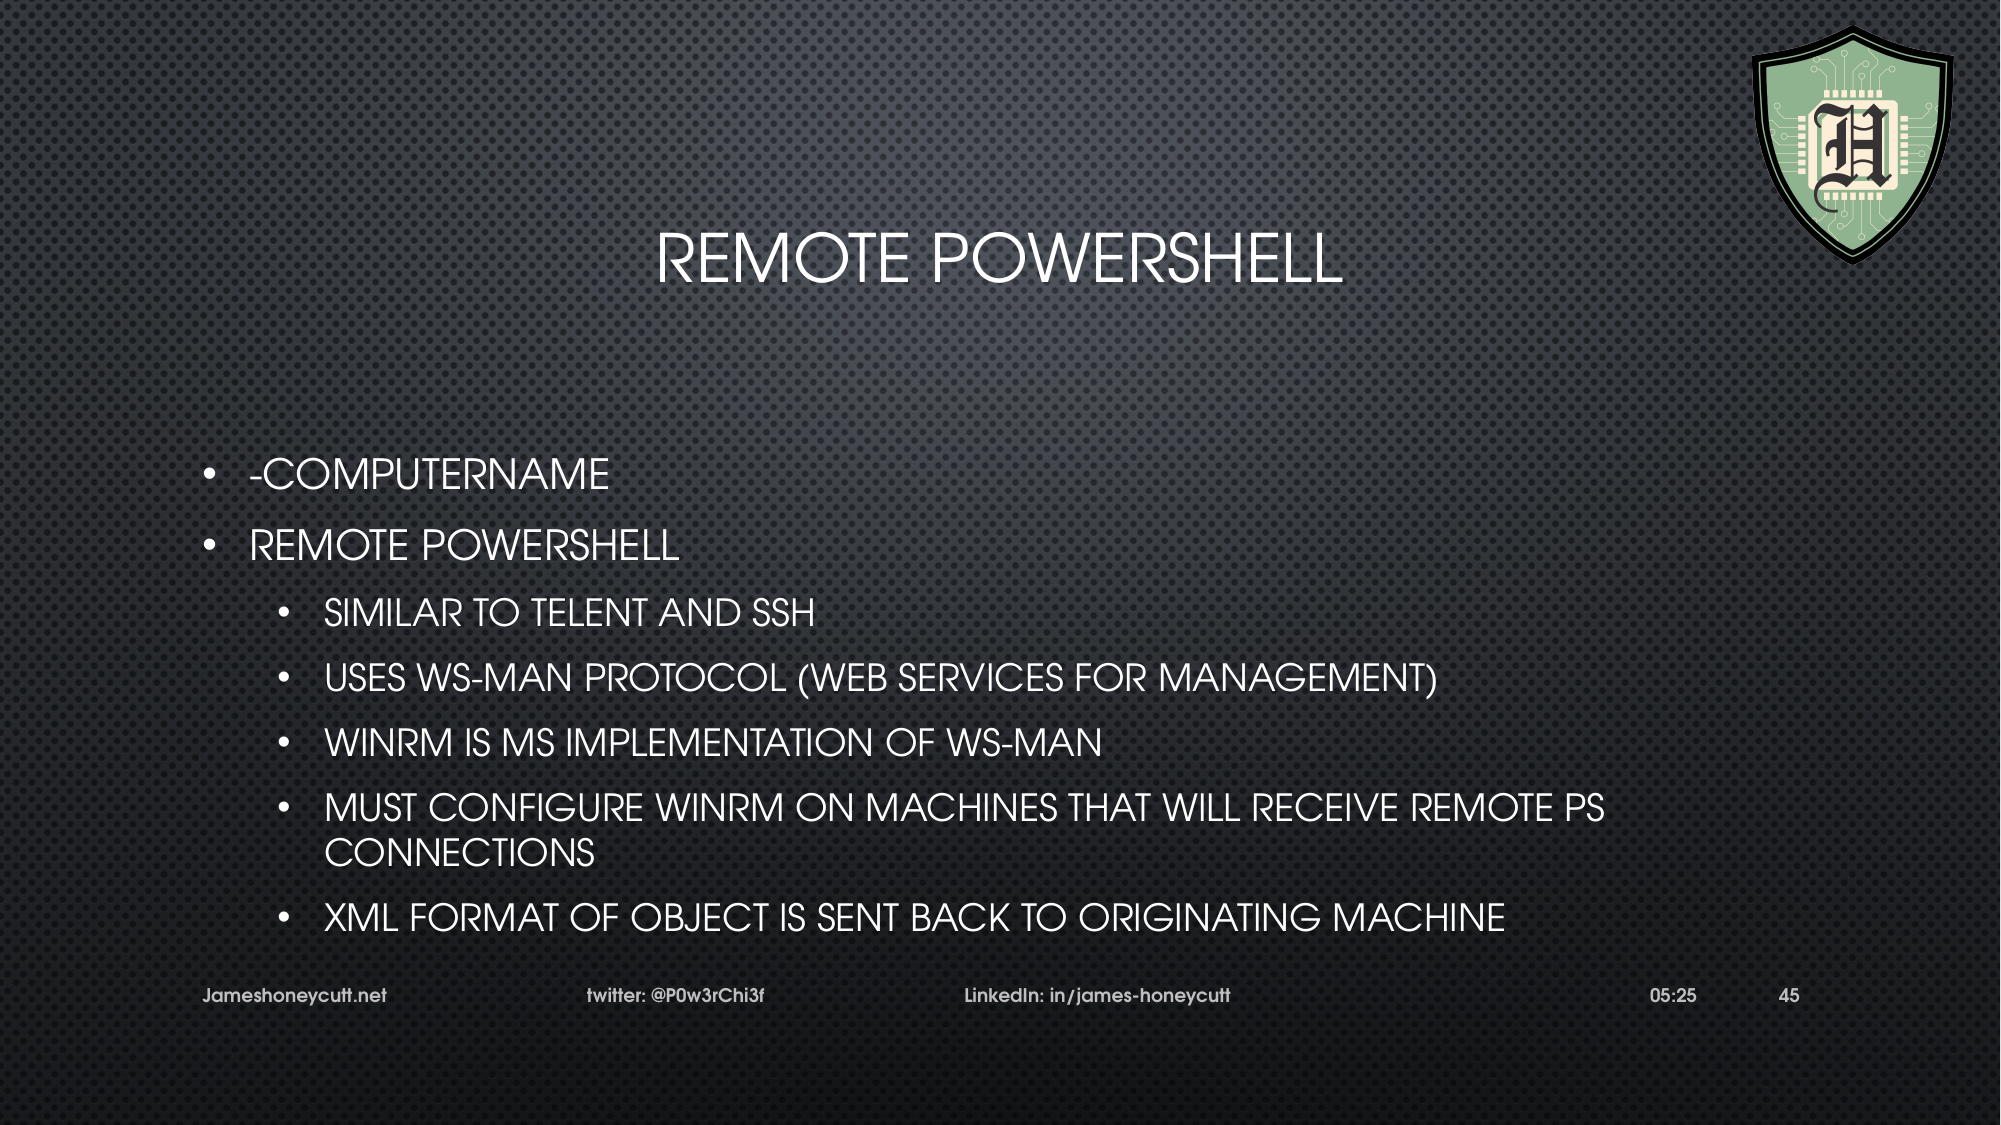

# Remote PowerShell
-computername
Remote PowerShell
Similar to Telent and SSH
Uses WS-Man protocol (Web Services for Management)
WinRM is MS implementation of WS-MAN
Must configure WinRM on machines that will receive remote PS connections
XML format of object is sent back to originating machine
Jameshoneycutt.net                                      twitter: @P0w3rChi3f                                      LinkedIn: in/james-honeycutt
05:25
45